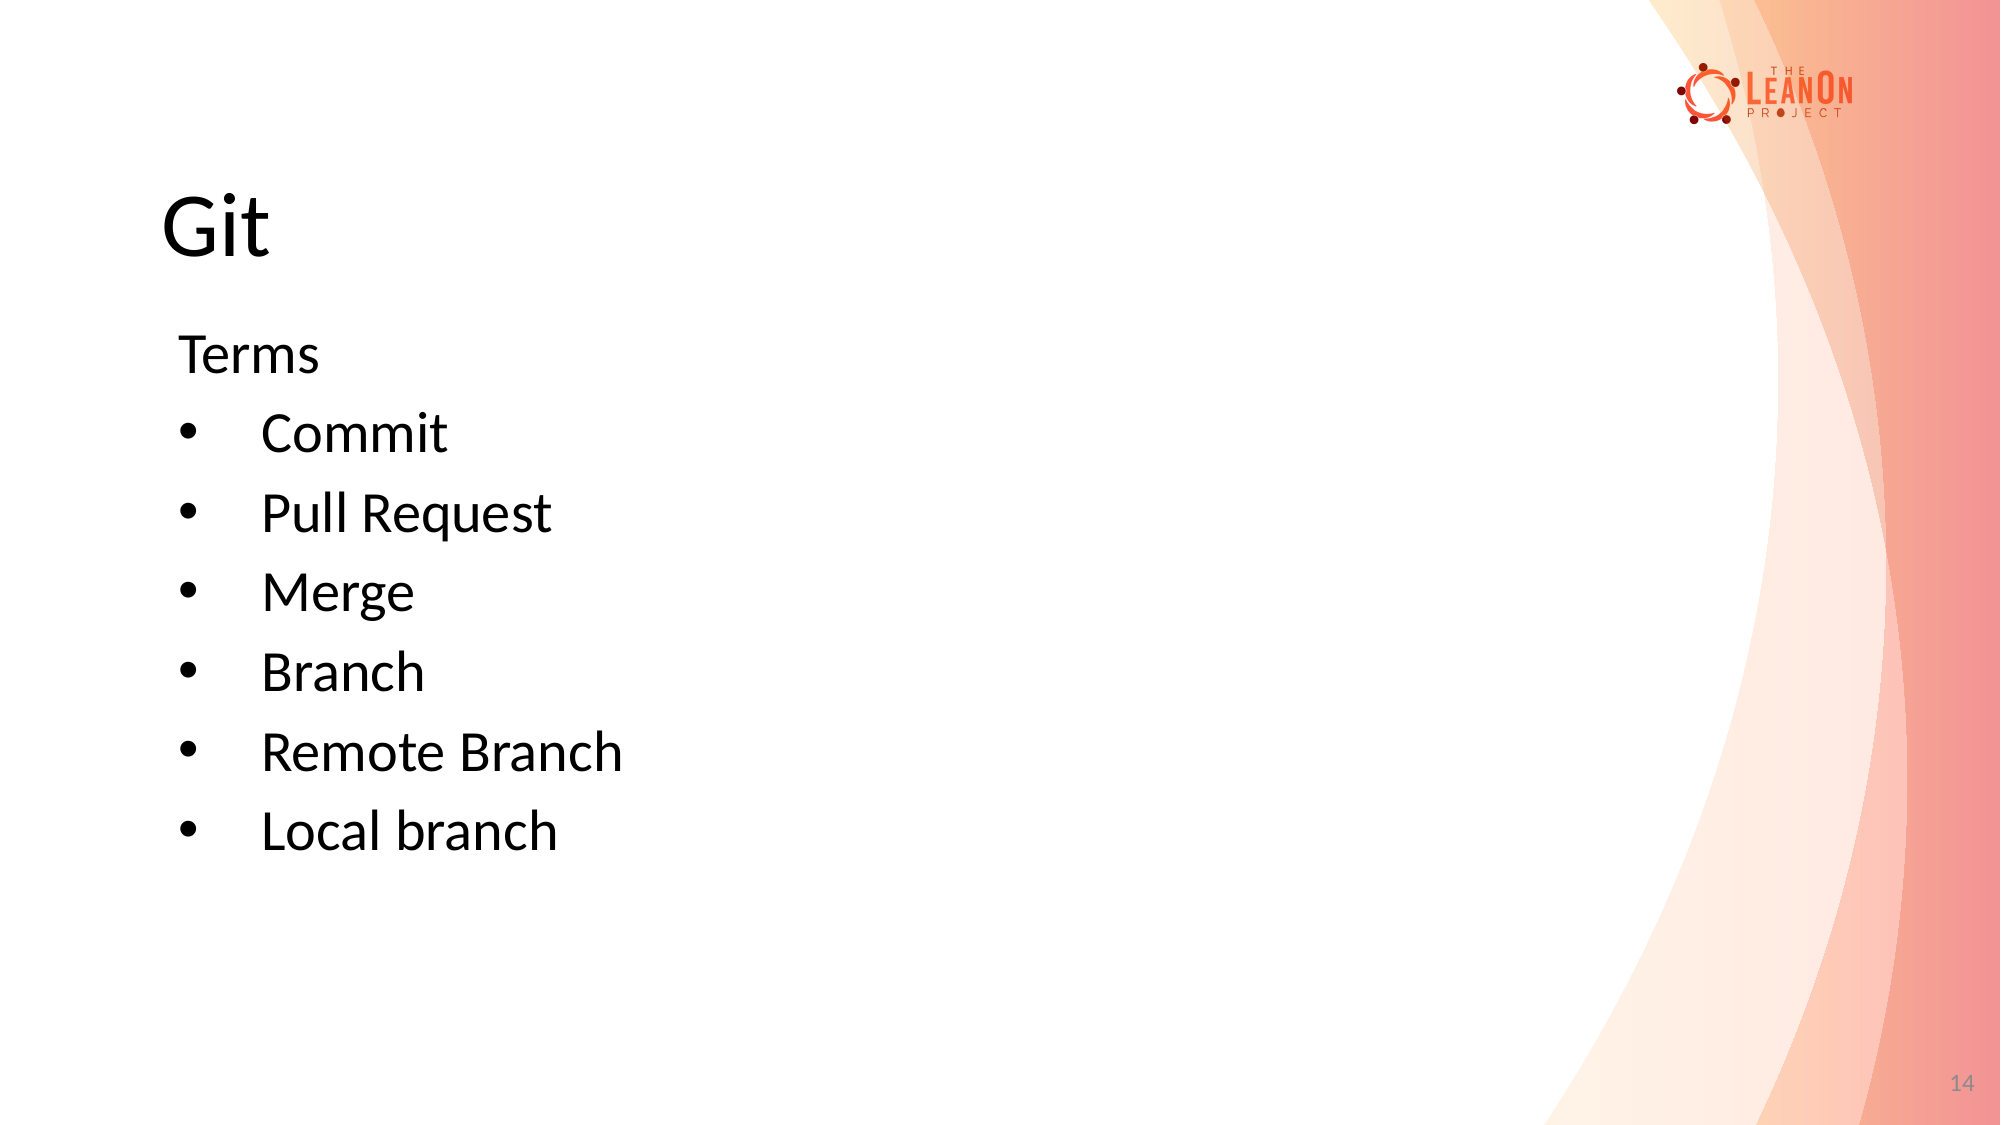

# Git
Terms
Commit
Pull Request
Merge
Branch
Remote Branch
Local branch

14